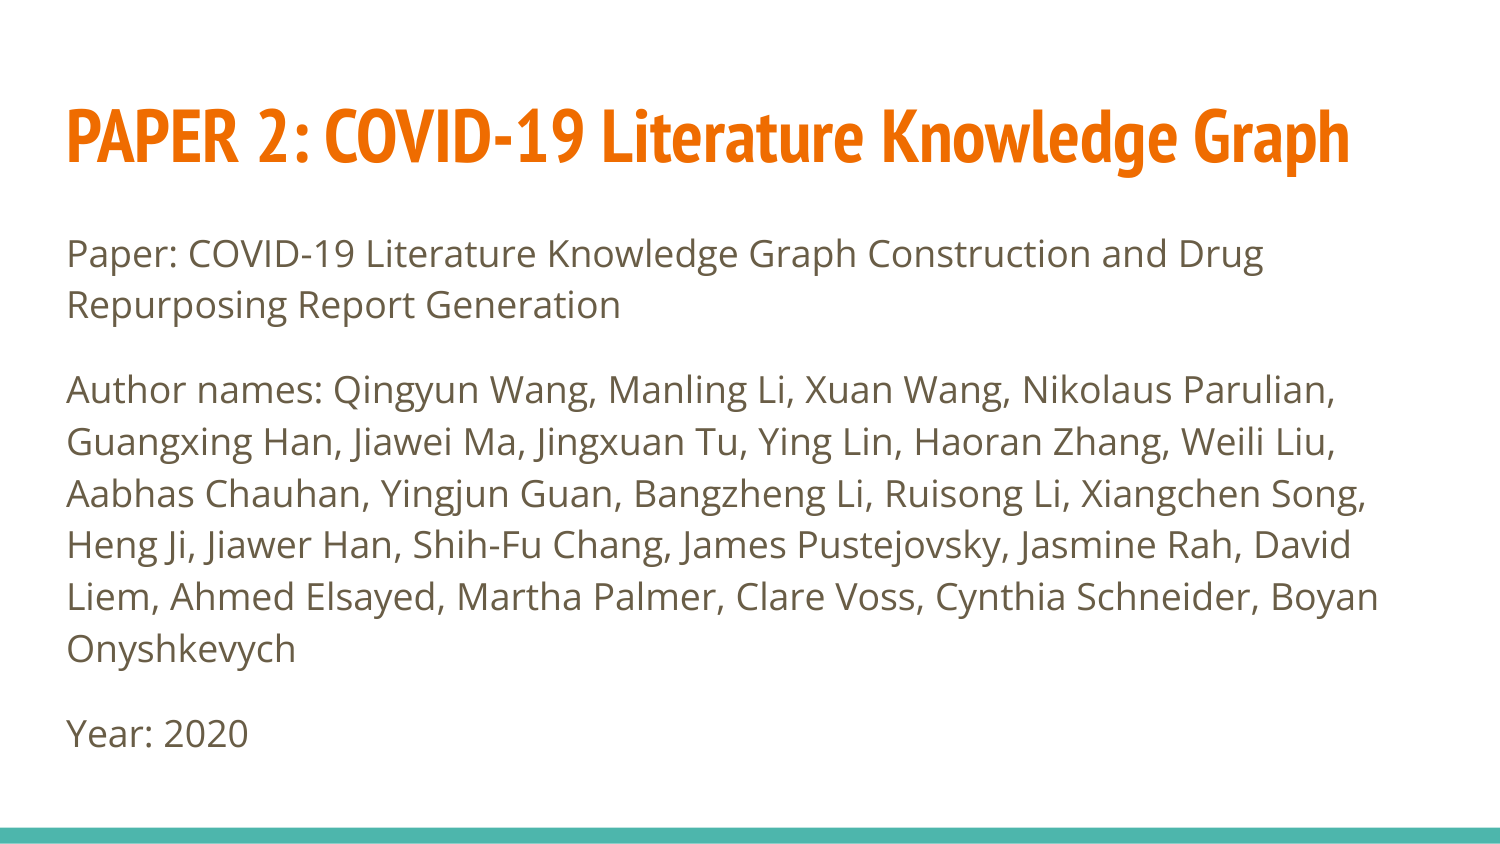

# PAPER 2: COVID-19 Literature Knowledge Graph
Paper: COVID-19 Literature Knowledge Graph Construction and Drug Repurposing Report Generation
Author names: Qingyun Wang, Manling Li, Xuan Wang, Nikolaus Parulian, Guangxing Han, Jiawei Ma, Jingxuan Tu, Ying Lin, Haoran Zhang, Weili Liu, Aabhas Chauhan, Yingjun Guan, Bangzheng Li, Ruisong Li, Xiangchen Song, Heng Ji, Jiawer Han, Shih-Fu Chang, James Pustejovsky, Jasmine Rah, David Liem, Ahmed Elsayed, Martha Palmer, Clare Voss, Cynthia Schneider, Boyan Onyshkevych
Year: 2020